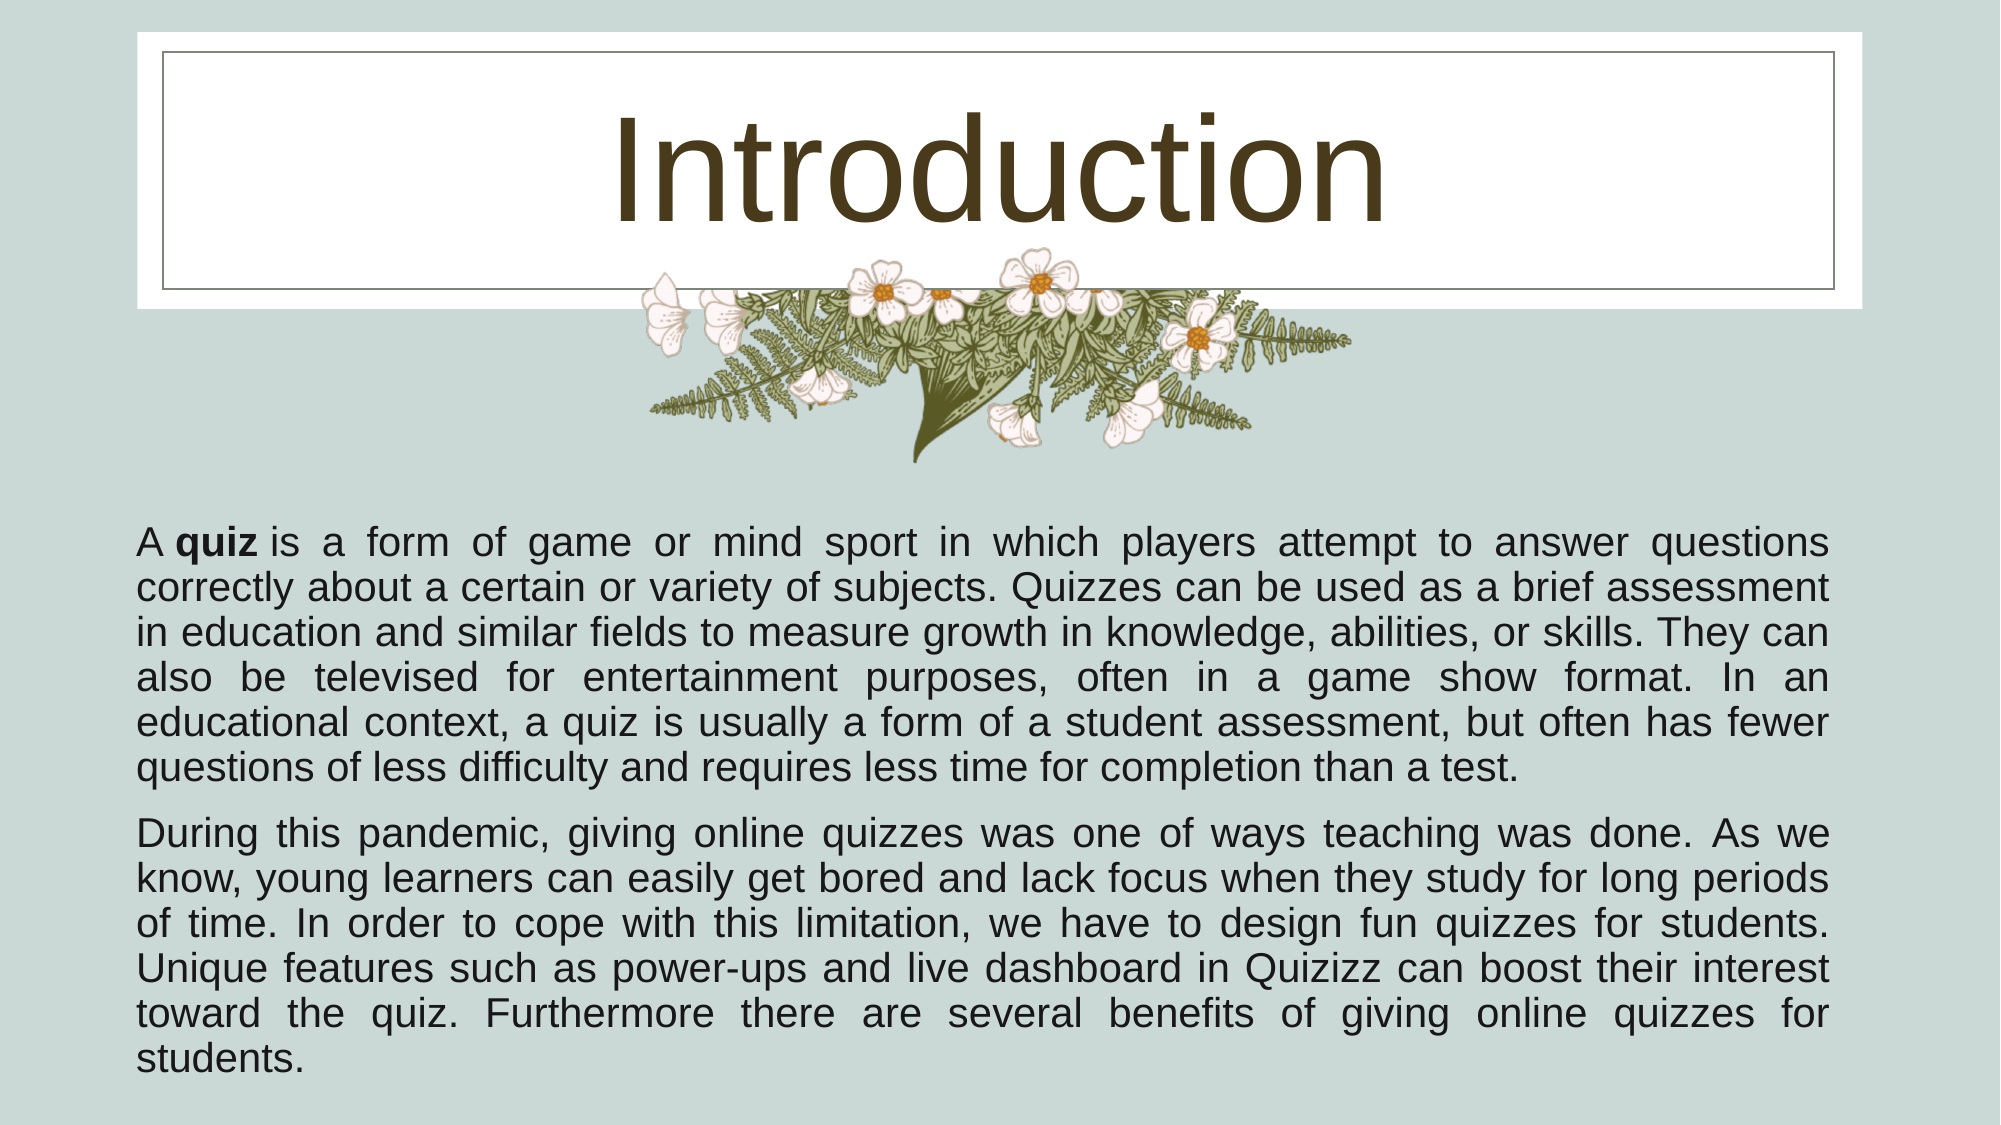

# Introduction

A quiz is a form of game or mind sport in which players attempt to answer questions correctly about a certain or variety of subjects. Quizzes can be used as a brief assessment in education and similar fields to measure growth in knowledge, abilities, or skills. They can also be televised for entertainment purposes, often in a game show format. In an educational context, a quiz is usually a form of a student assessment, but often has fewer questions of less difficulty and requires less time for completion than a test.
During this pandemic, giving online quizzes was one of ways teaching was done. As we know, young learners can easily get bored and lack focus when they study for long periods of time. In order to cope with this limitation, we have to design fun quizzes for students. Unique features such as power-ups and live dashboard in Quizizz can boost their interest toward the quiz. Furthermore there are several benefits of giving online quizzes for students.